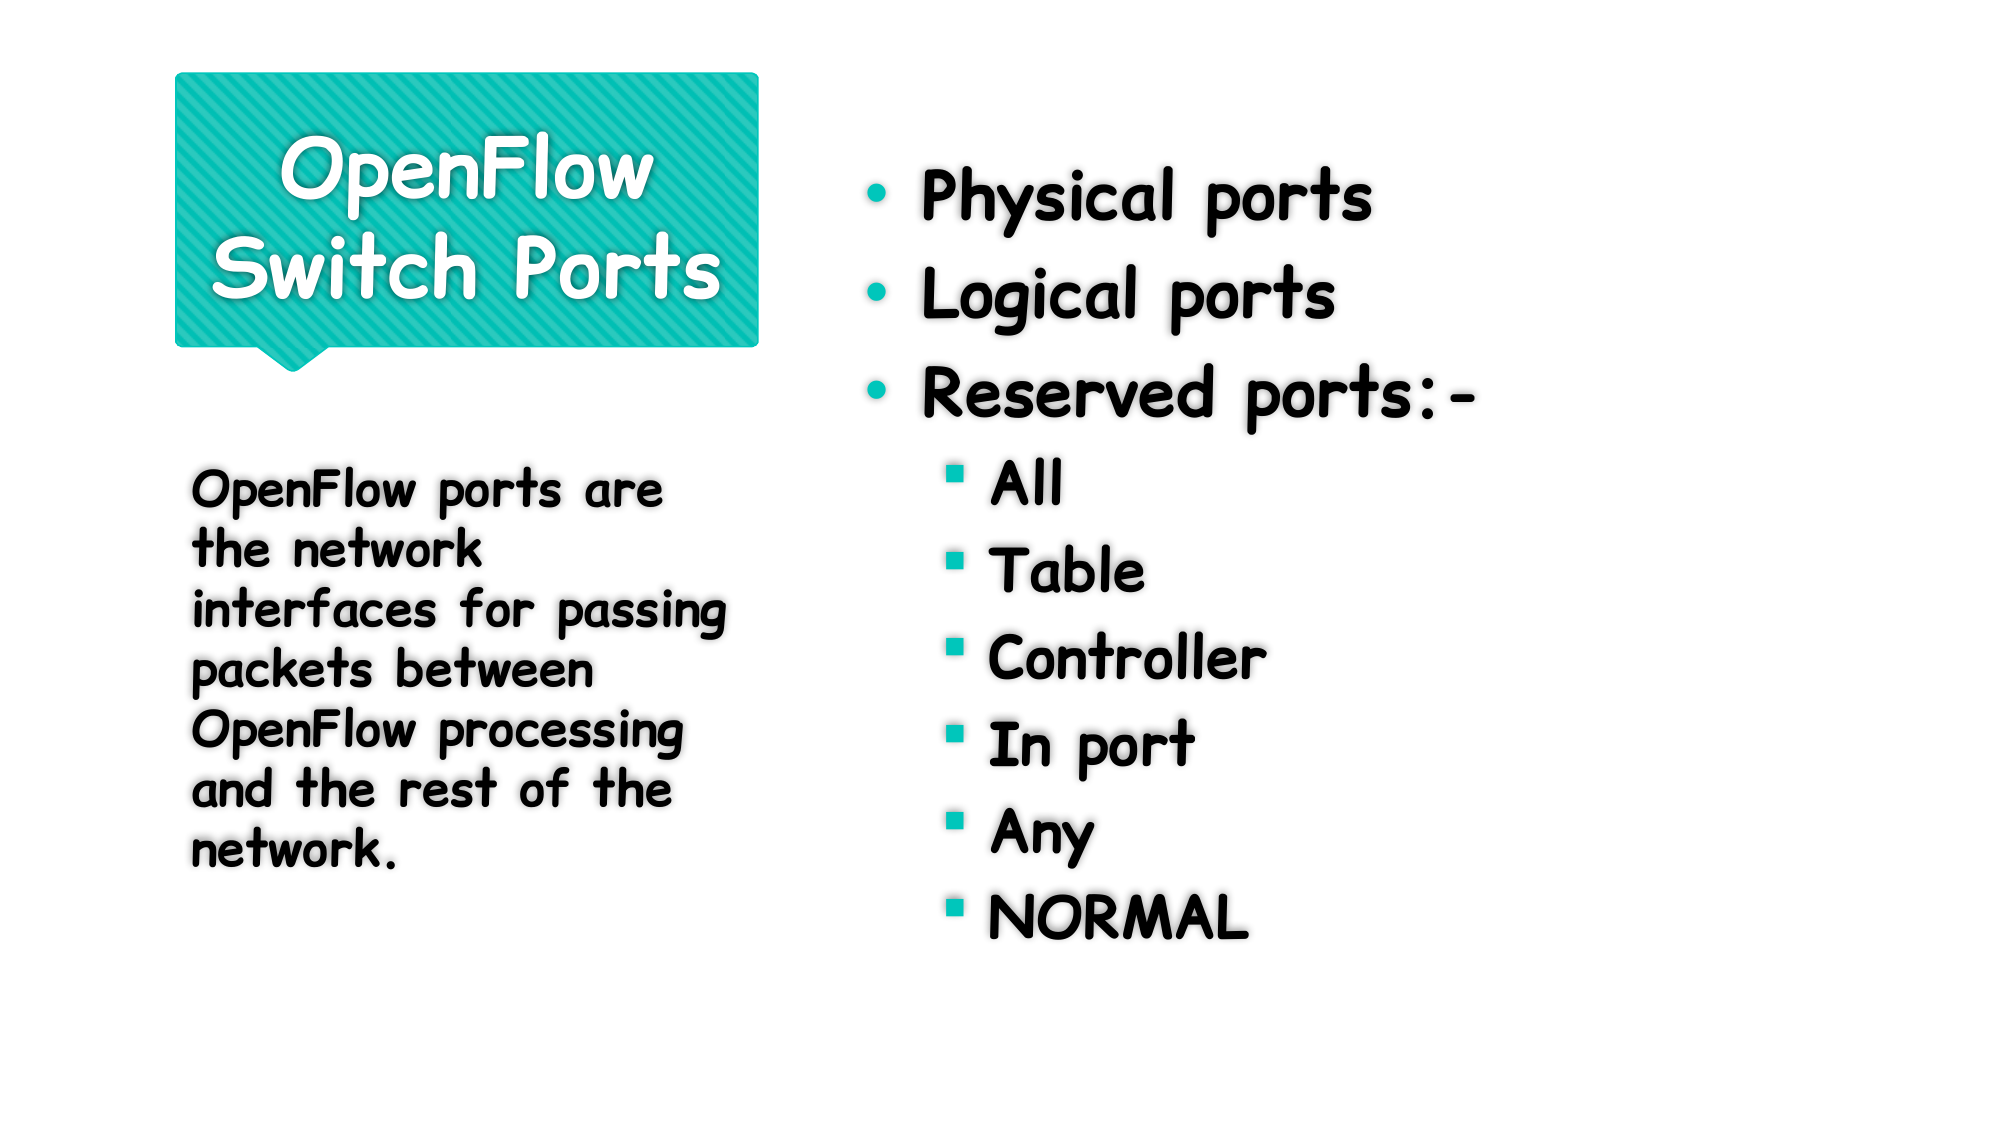

# OpenFlow Switch Ports

Physical ports
Logical ports
Reserved ports:-
All
Table
Controller
In port
Any
NORMAL

OpenFlow ports are the network interfaces for passing packets between OpenFlow processing and the rest of the network.